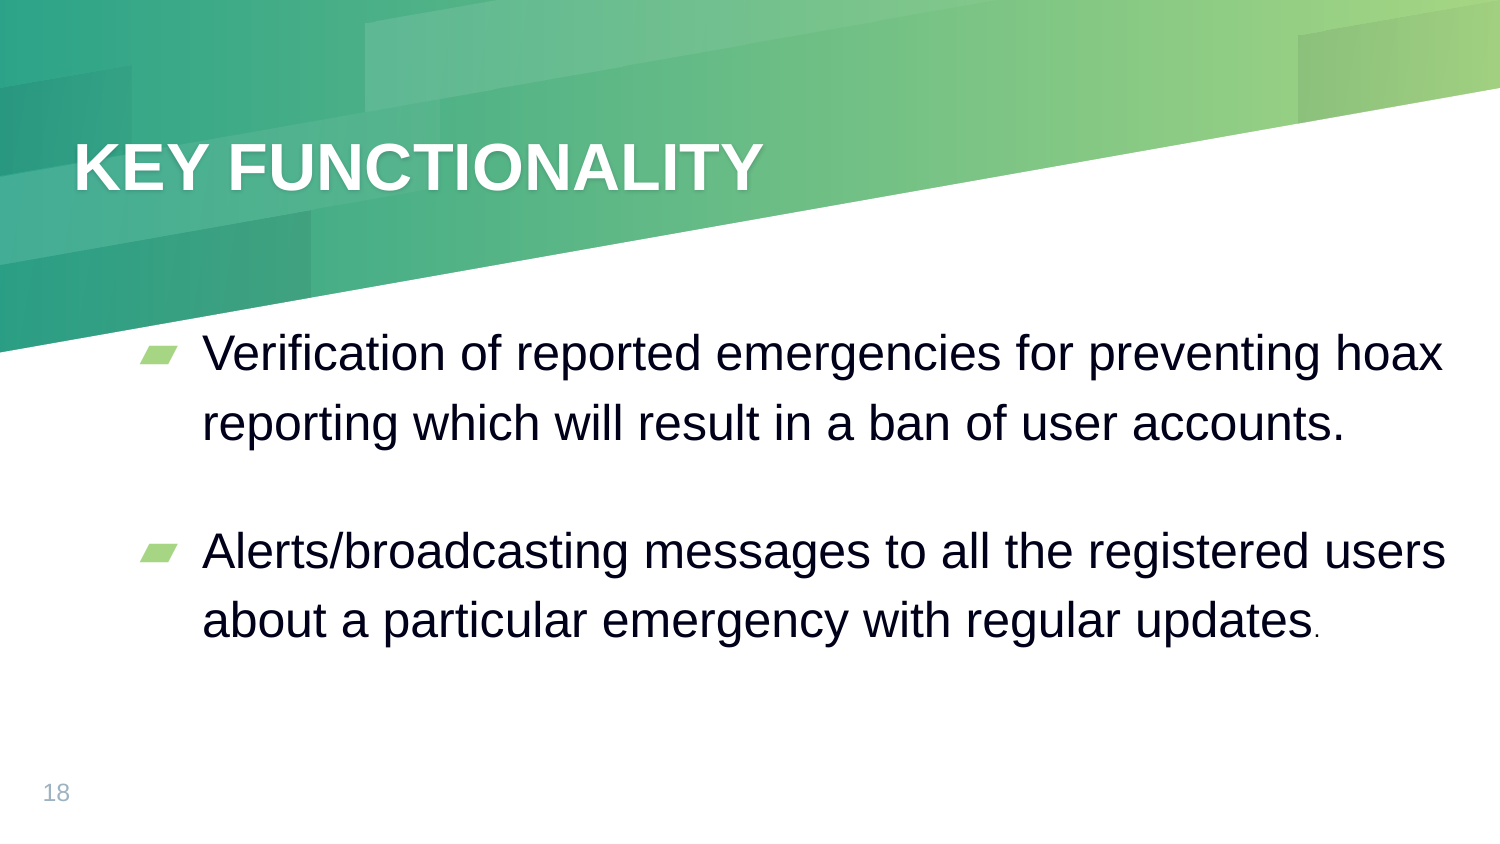

# KEY FUNCTIONALITY

Verification of reported emergencies for preventing hoax reporting which will result in a ban of user accounts.
Alerts/broadcasting messages to all the registered users about a particular emergency with regular updates.

18